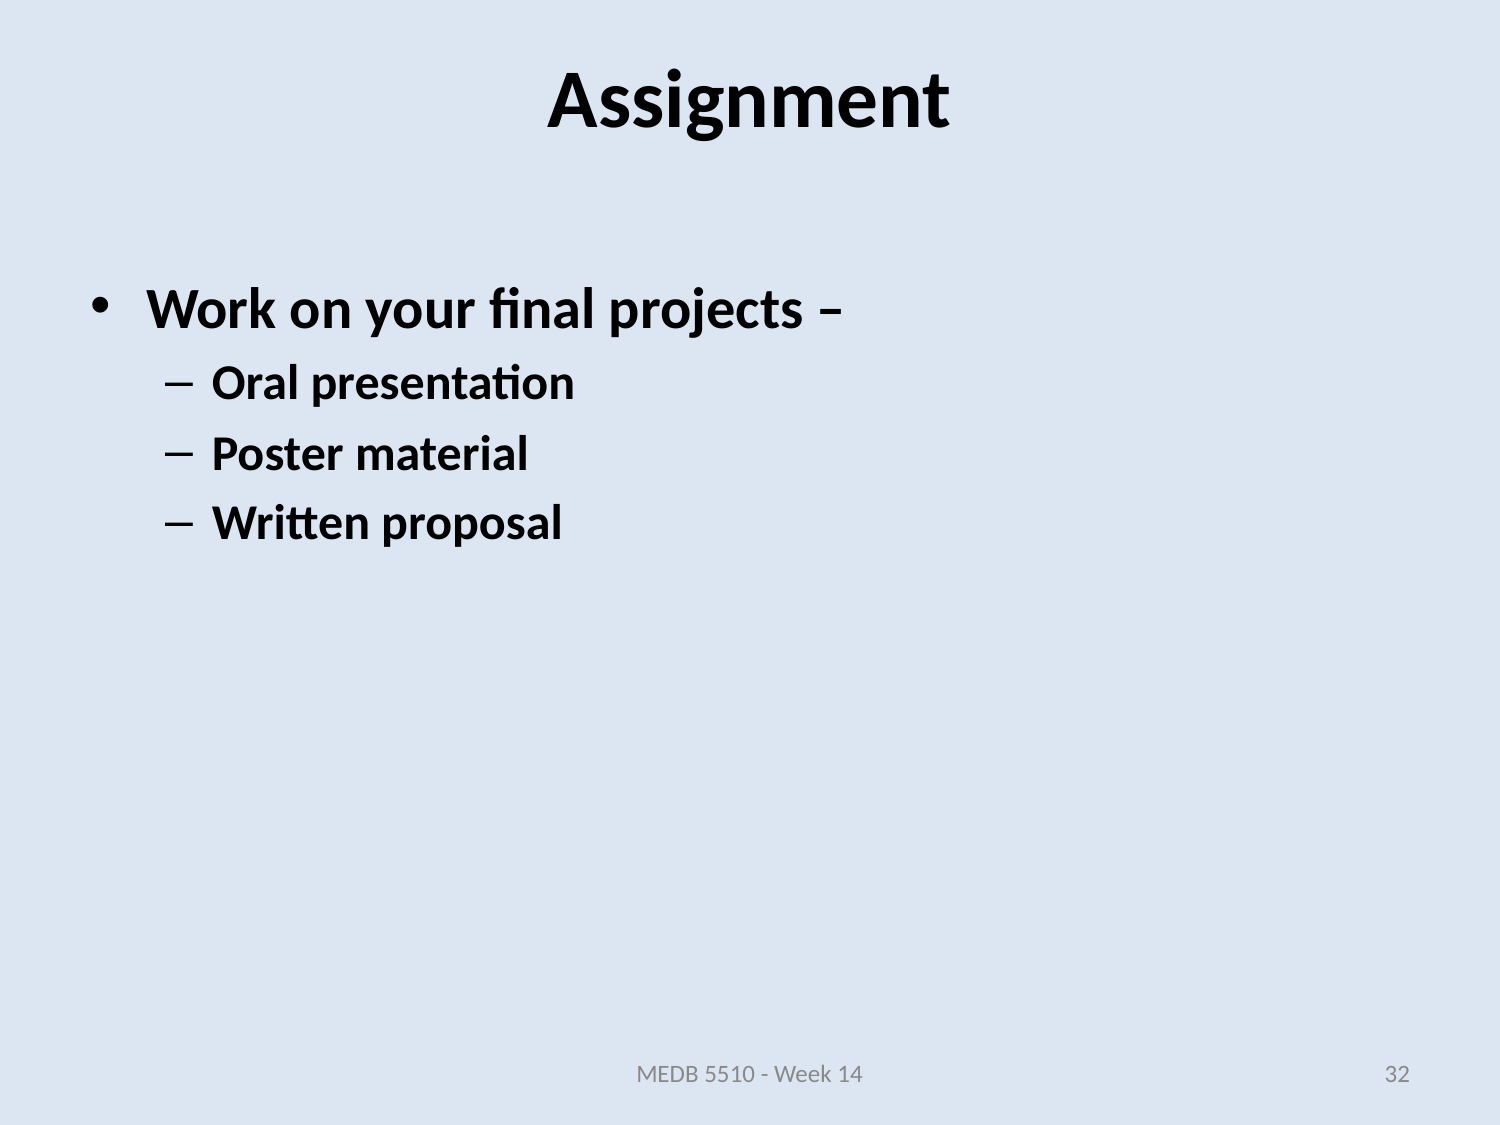

# Assignment
Work on your final projects –
Oral presentation
Poster material
Written proposal
MEDB 5510 - Week 14
32